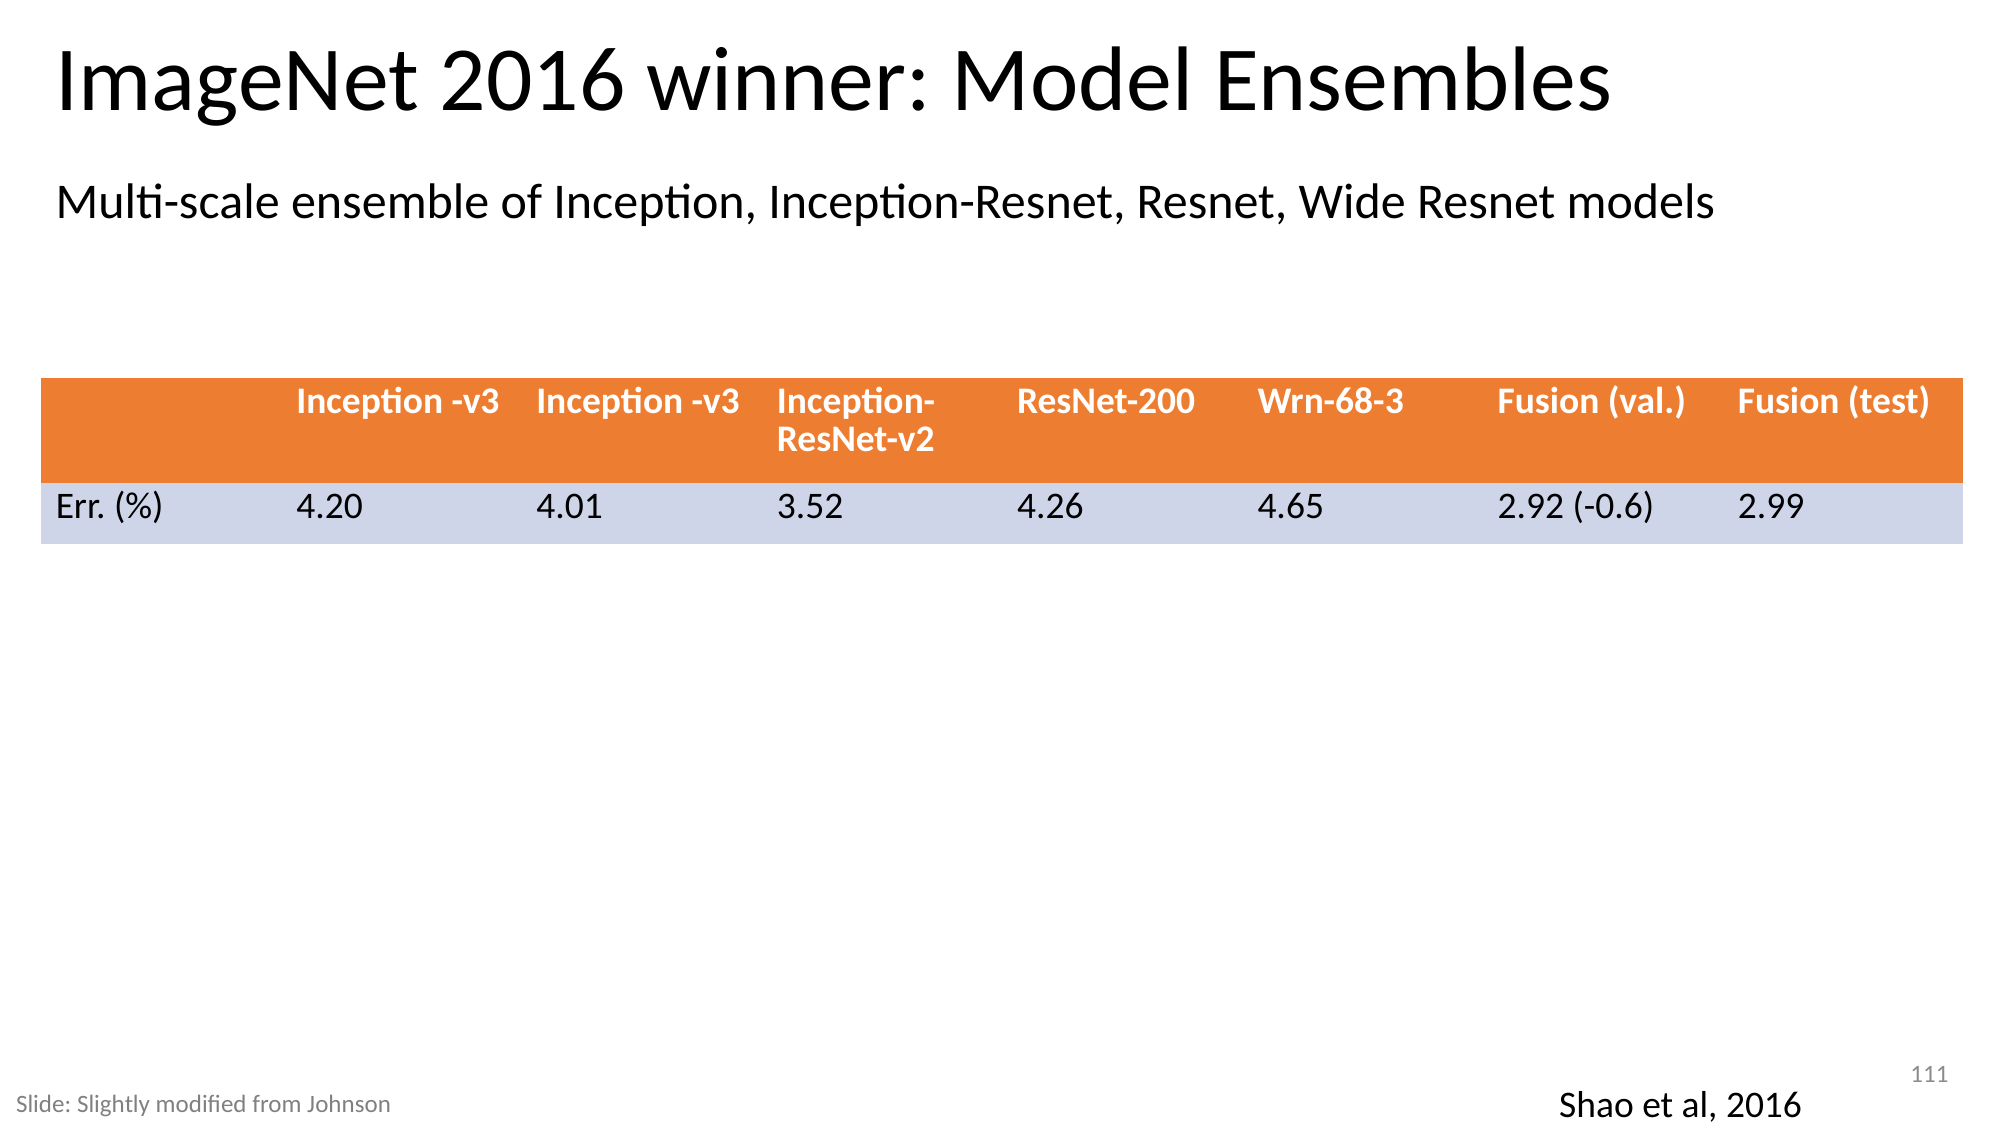

# ImageNet 2016 winner: Model Ensembles
Multi-scale ensemble of Inception, Inception-Resnet, Resnet, Wide Resnet models
|  | Inception -v3 | Inception -v3 | Inception-ResNet-v2 | ResNet-200 | Wrn-68-3 | Fusion (val.) | Fusion (test) |
| --- | --- | --- | --- | --- | --- | --- | --- |
| Err. (%) | 4.20 | 4.01 | 3.52 | 4.26 | 4.65 | 2.92 (-0.6) | 2.99 |
111
Shao et al, 2016
Slide: Slightly modified from Johnson